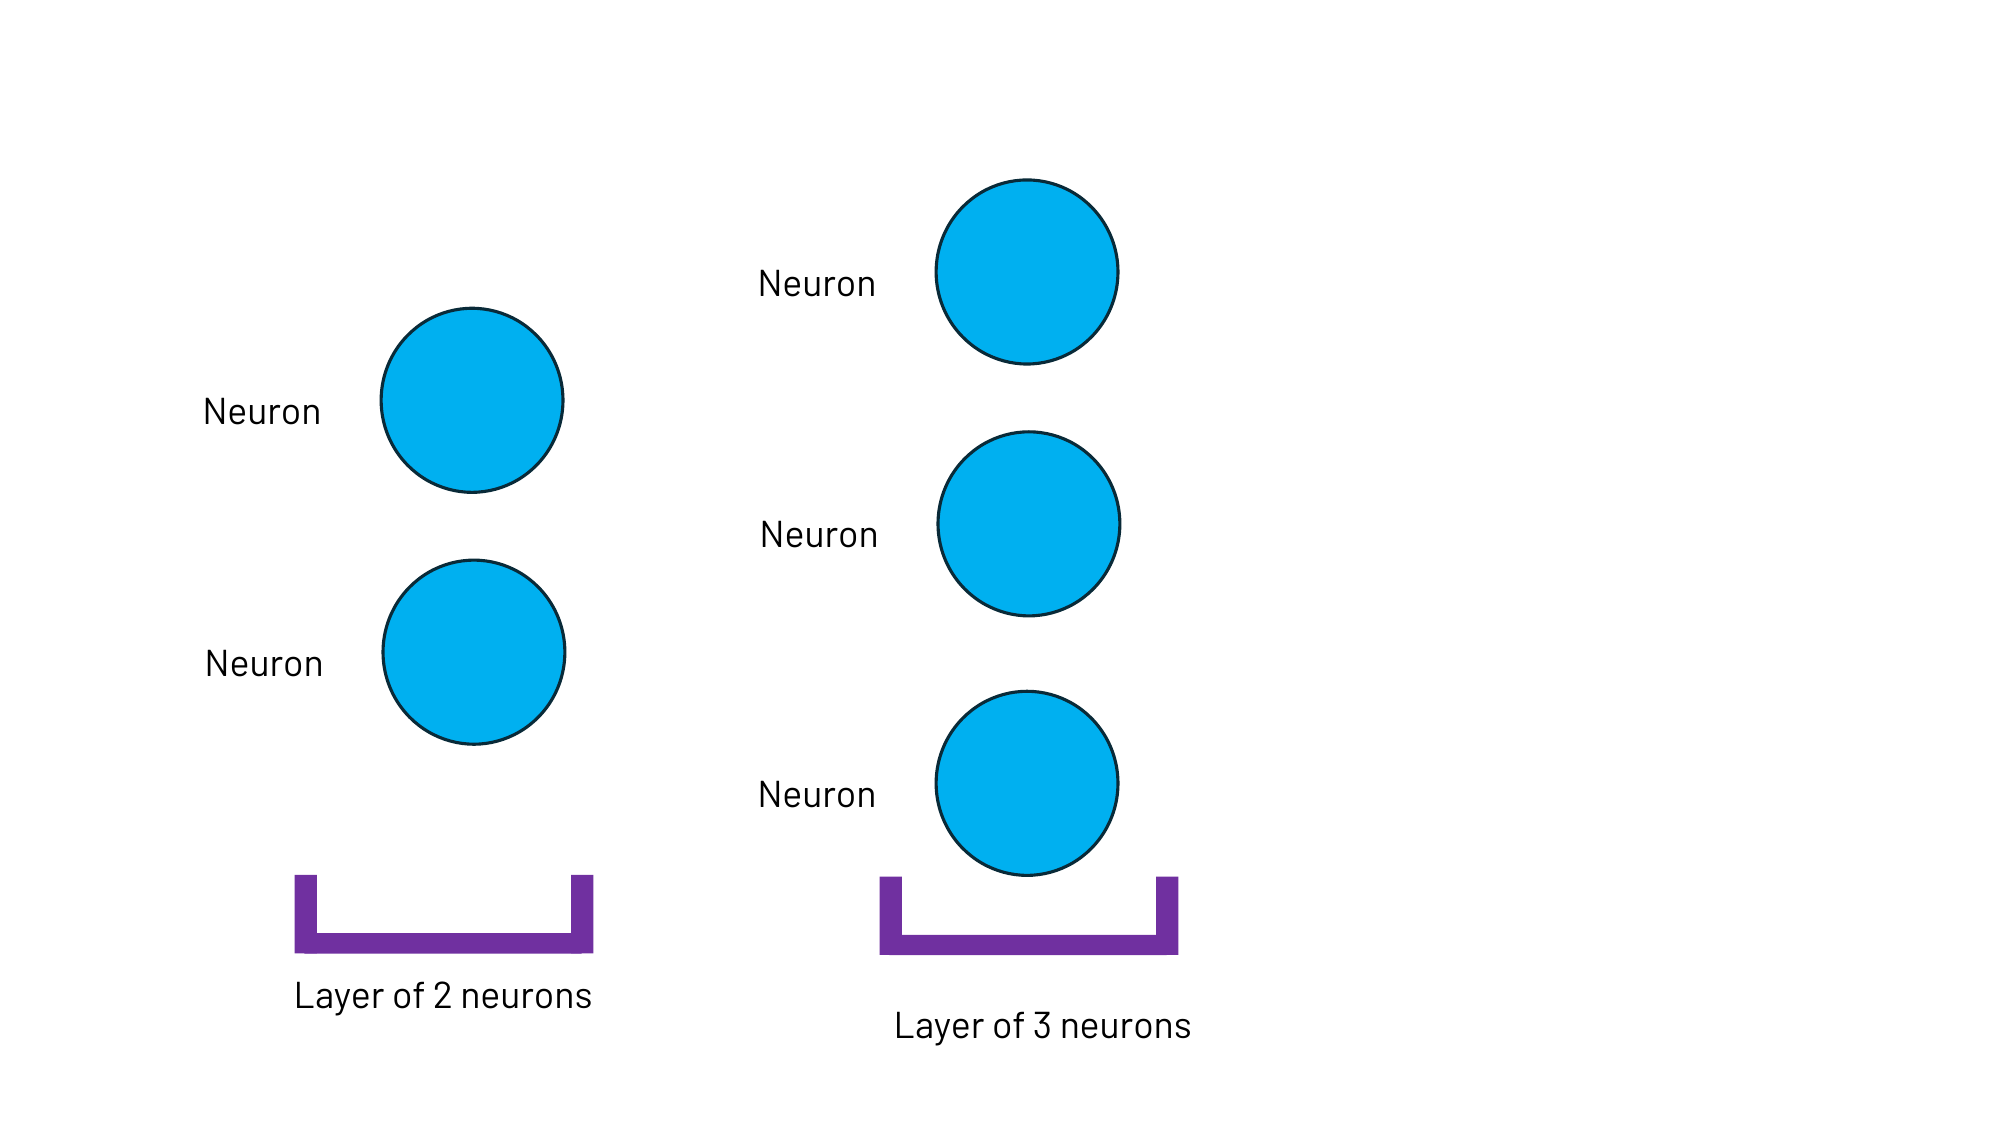

Neuron

Neuron

Neuron

Neuron

Neuron

Layer of 2 neurons
Layer of 3 neurons